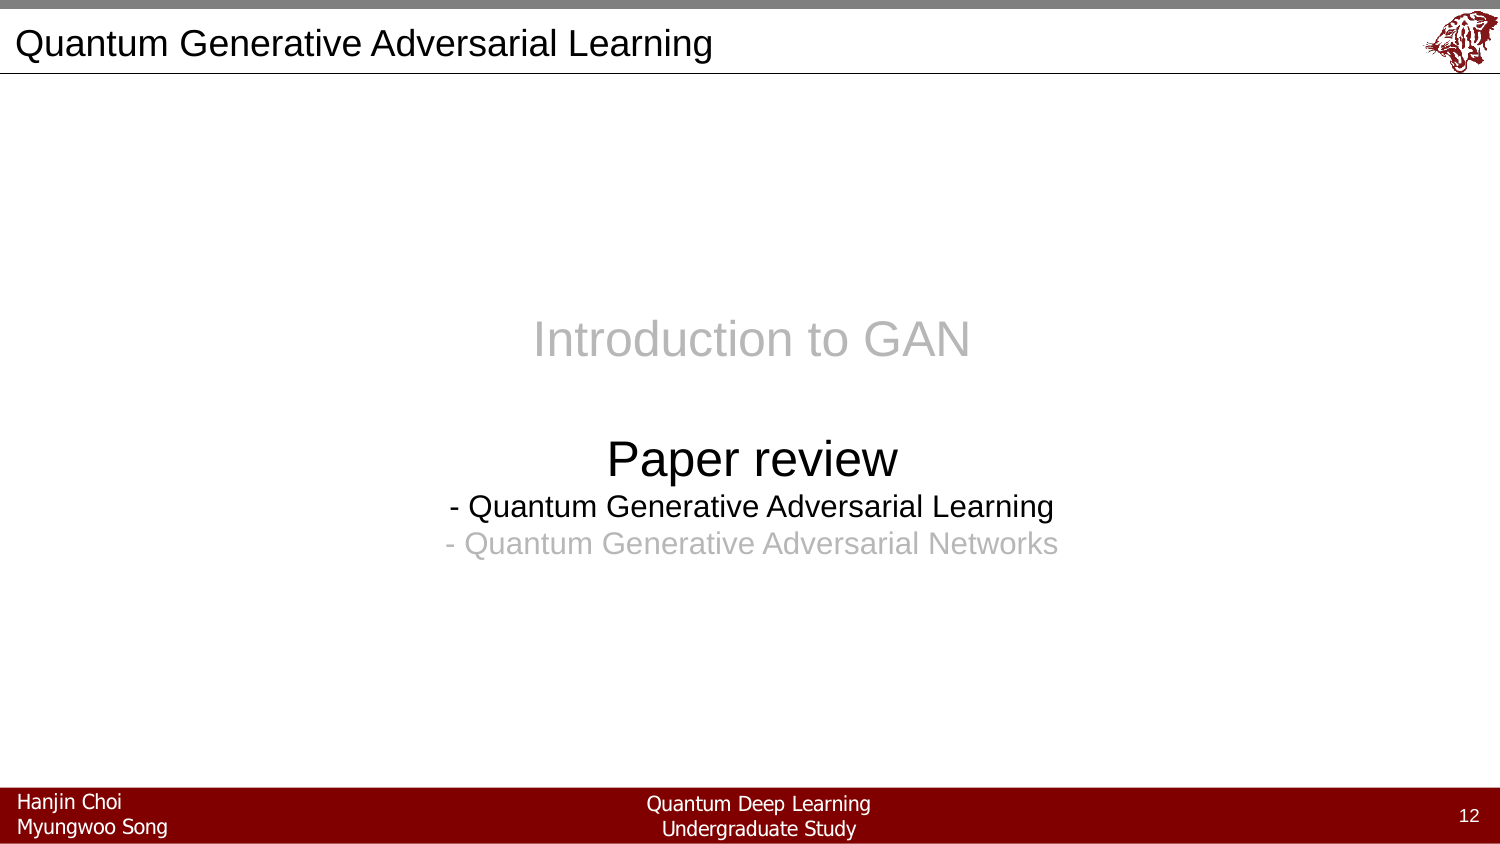

# Quantum Generative Adversarial Learning
Introduction to GAN

Paper review
- Quantum Generative Adversarial Learning
- Quantum Generative Adversarial Networks
12